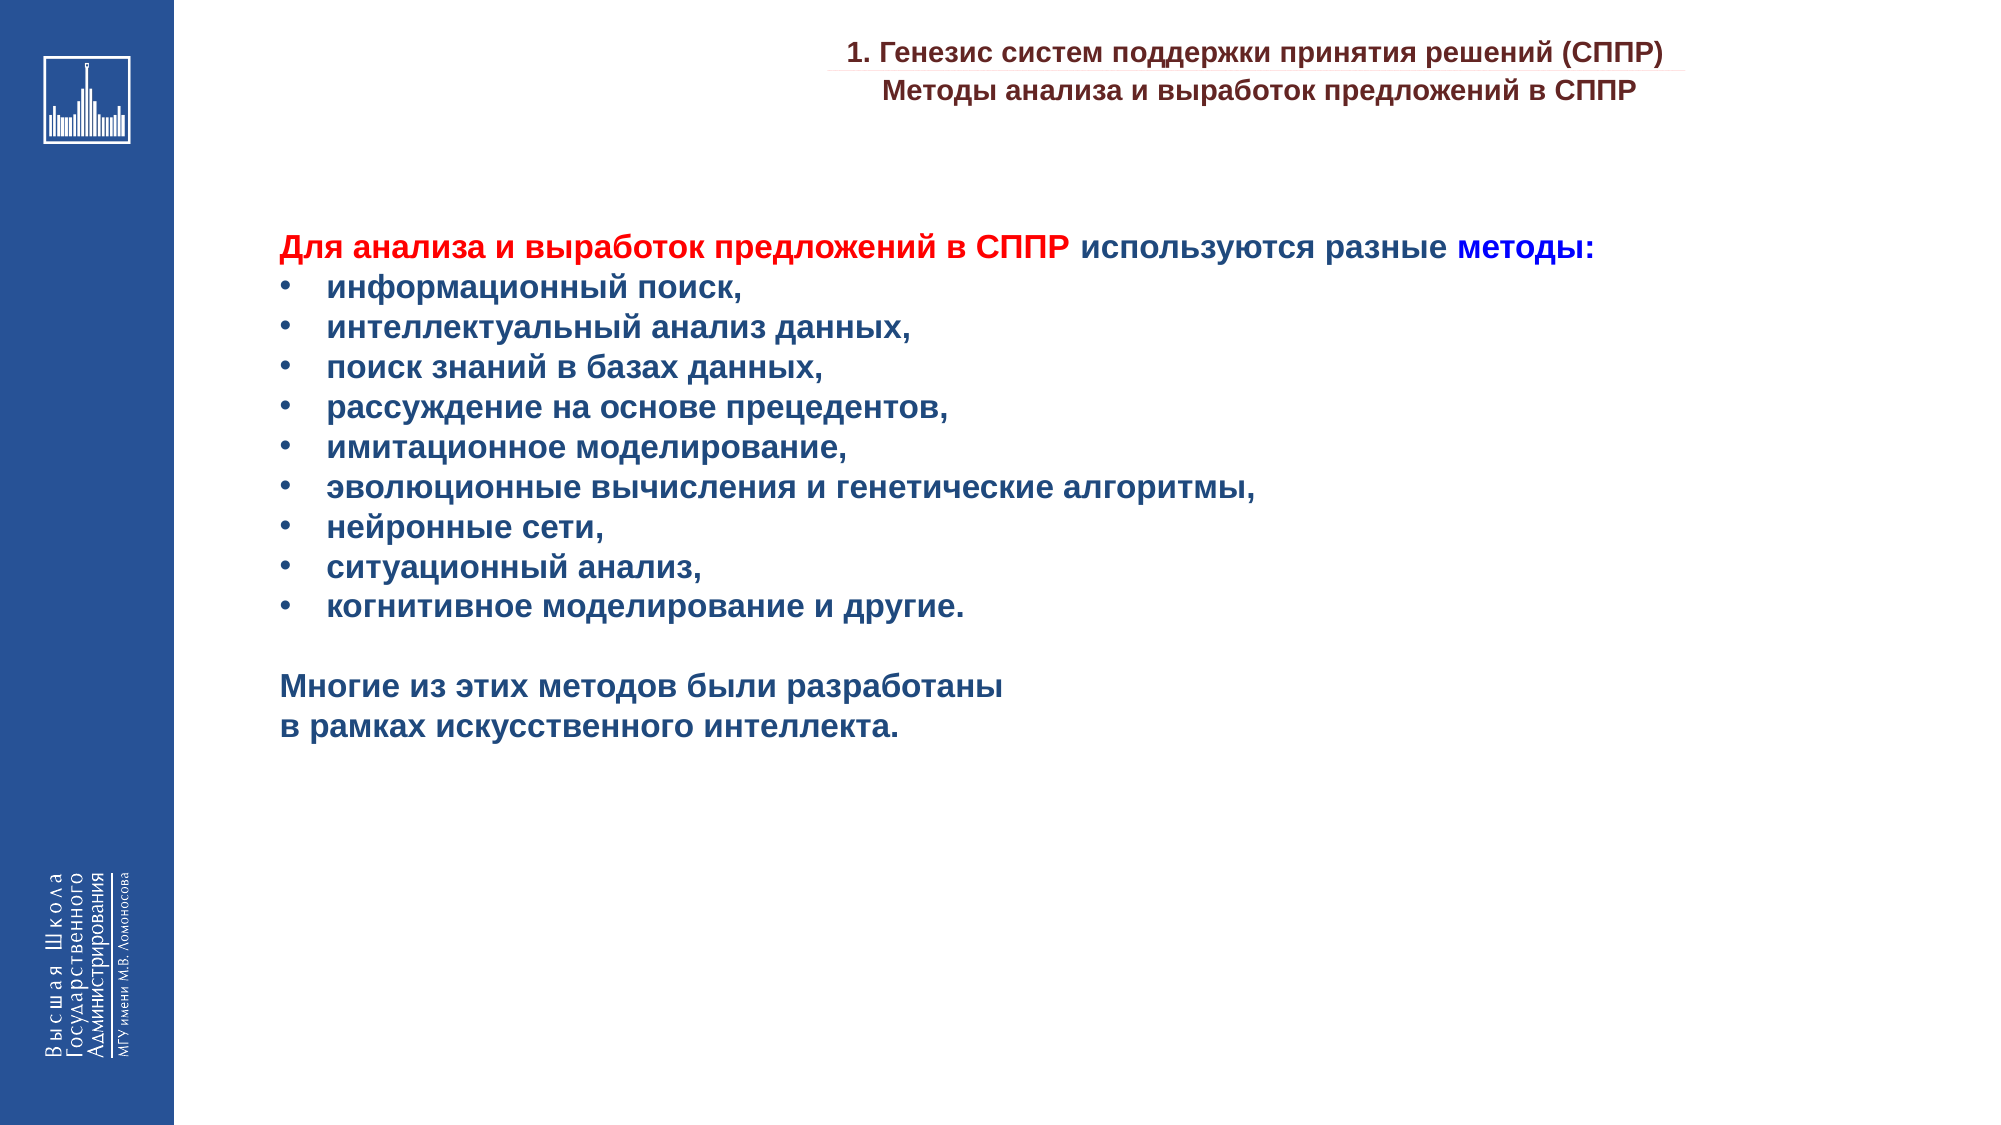

1. Генезис систем поддержки принятия решений (СППР)
_________________________________________________________________________________________________________________________________________________________________________________________________________________________________________________________________________________________________________________________________________________________________________________________________________________________________________________________________________________________________________________________________________________________________________________________________________________________________________________________________________________________________________________________________________________________________________________________________________________________________________________________________________________________________
Методы анализа и выработок предложений в СППР

Для анализа и выработок предложений в СППР используются разные методы:
информационный поиск,
интеллектуальный анализ данных,
поиск знаний в базах данных,
рассуждение на основе прецедентов,
имитационное моделирование,
эволюционные вычисления и генетические алгоритмы,
нейронные сети,
ситуационный анализ,
когнитивное моделирование и другие.

Многие из этих методов были разработаны
в рамках искусственного интеллекта.